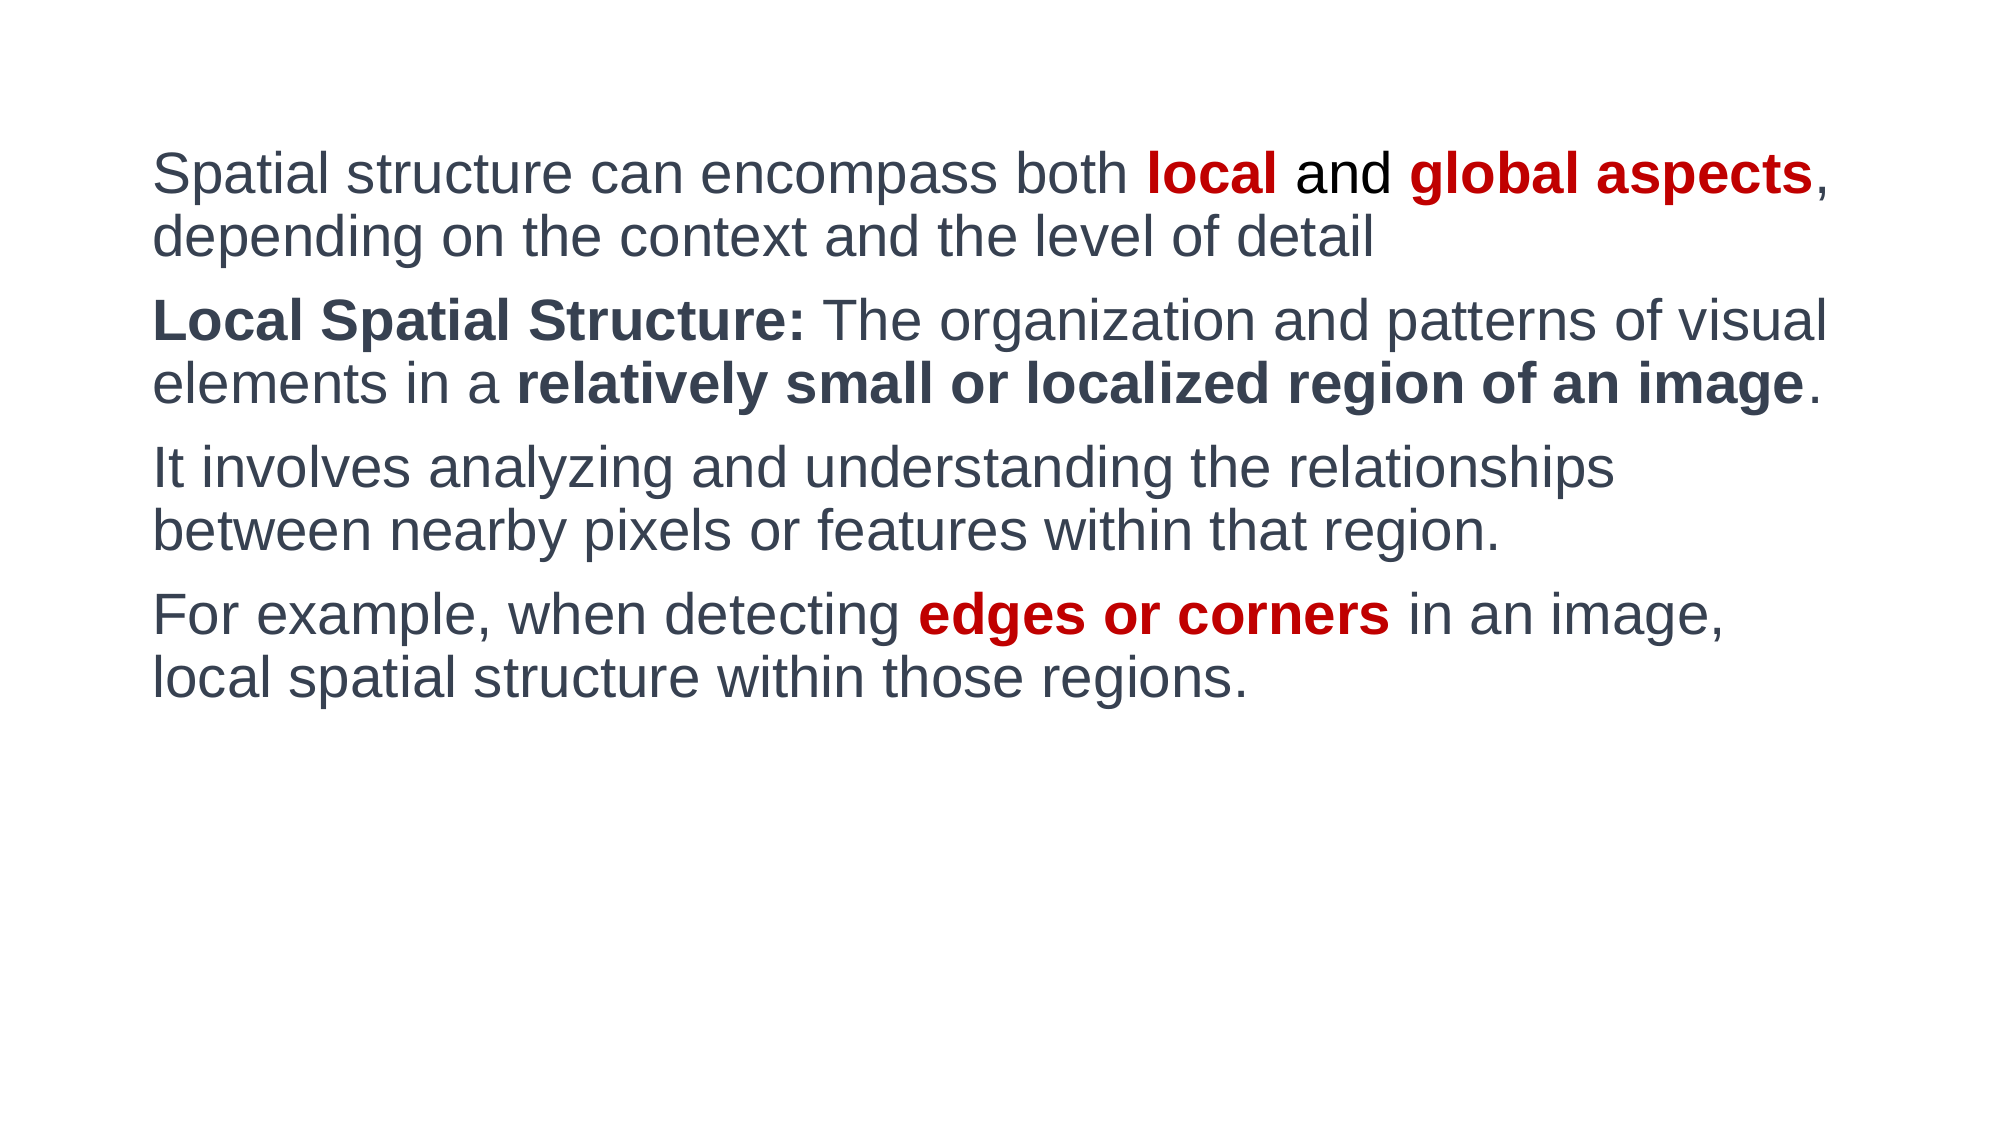

Spatial structure can encompass both local and global aspects, depending on the context and the level of detail
Local Spatial Structure: The organization and patterns of visual elements in a relatively small or localized region of an image.
It involves analyzing and understanding the relationships between nearby pixels or features within that region.
For example, when detecting edges or corners in an image, local spatial structure within those regions.